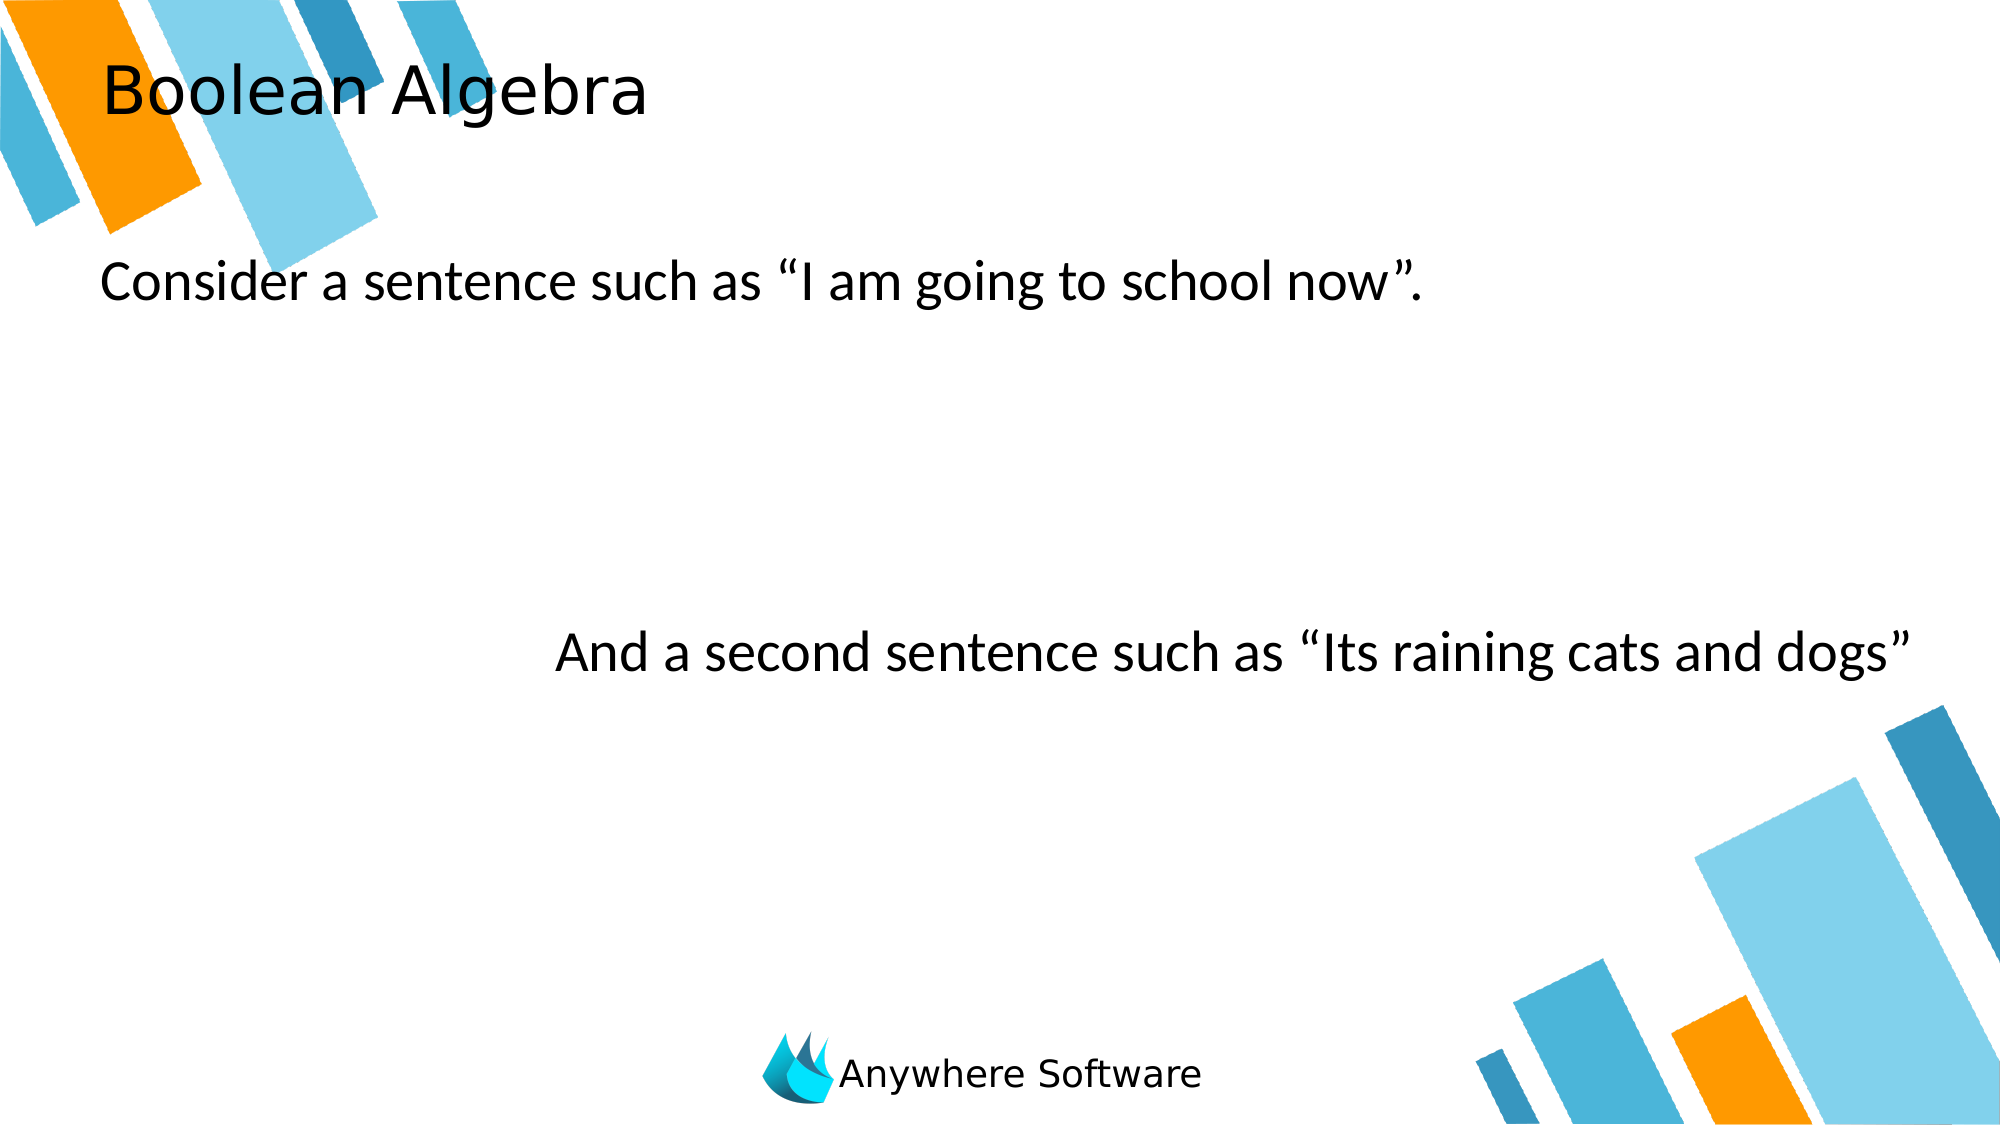

# Boolean Algebra
Consider a sentence such as “I am going to school now”.
And a second sentence such as “Its raining cats and dogs”